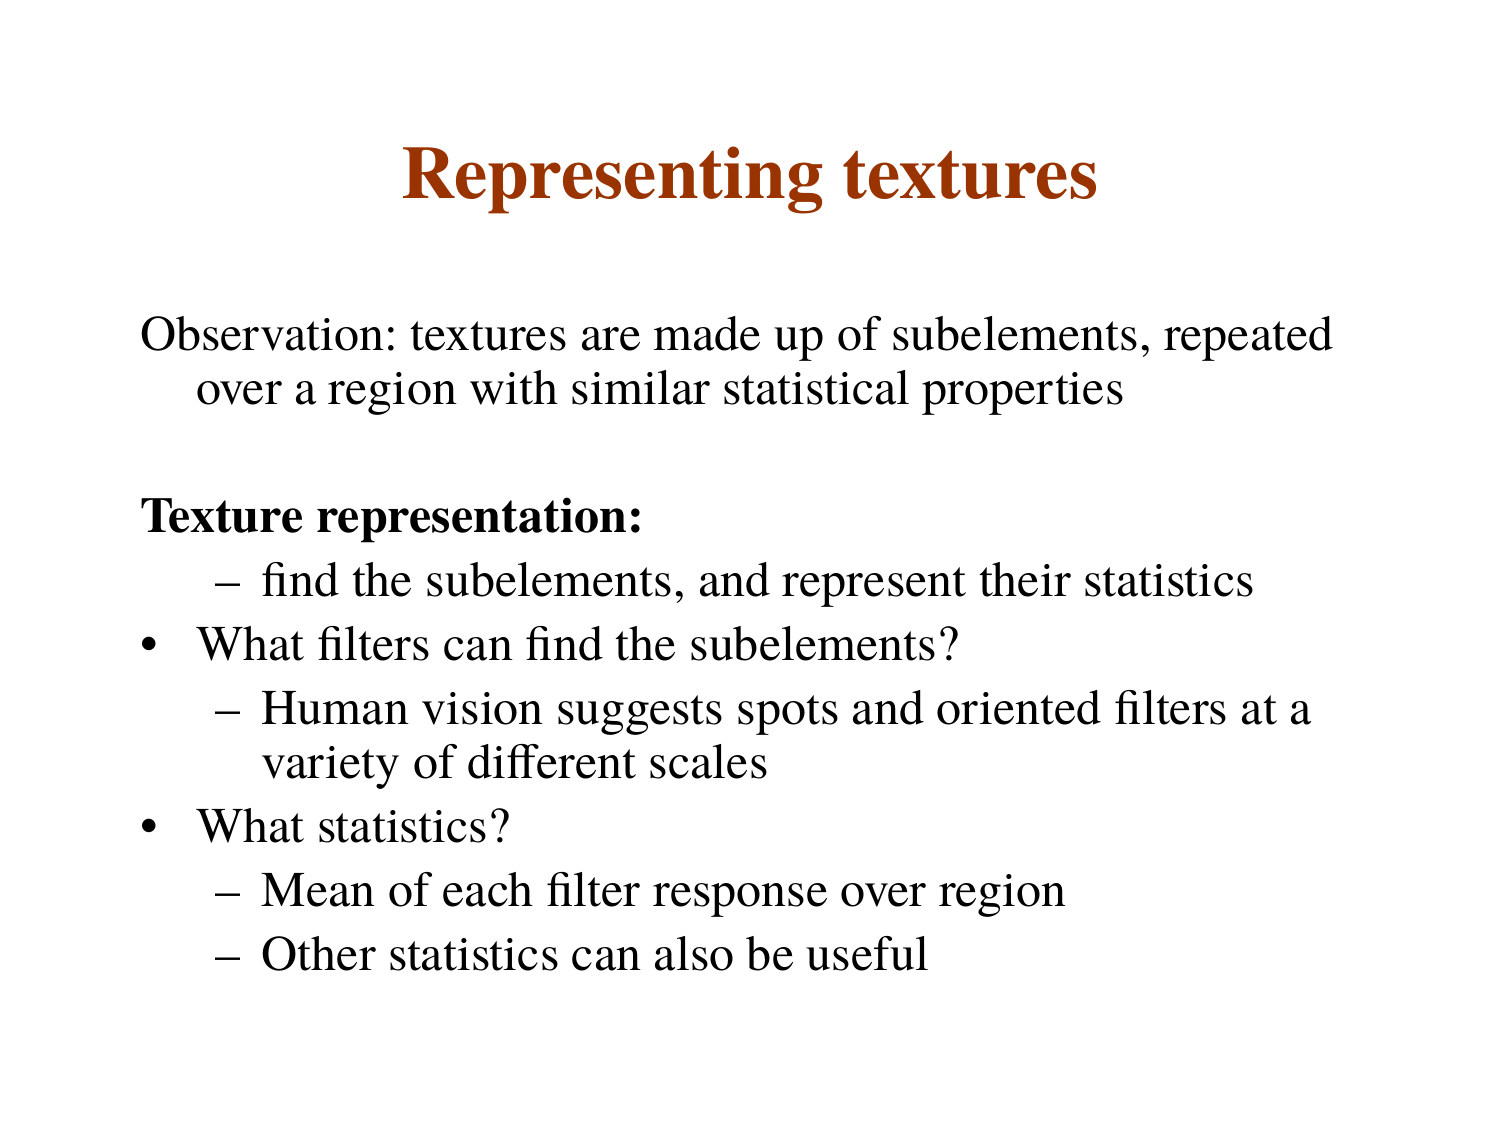

# Representing textures
Observation: textures are made up of subelements, repeated over a region with similar statistical properties

Texture representation:
find the subelements, and represent their statistics
What filters can find the subelements?
Human vision suggests spots and oriented filters at a variety of different scales
What statistics?
Mean of each filter response over region
Other statistics can also be useful